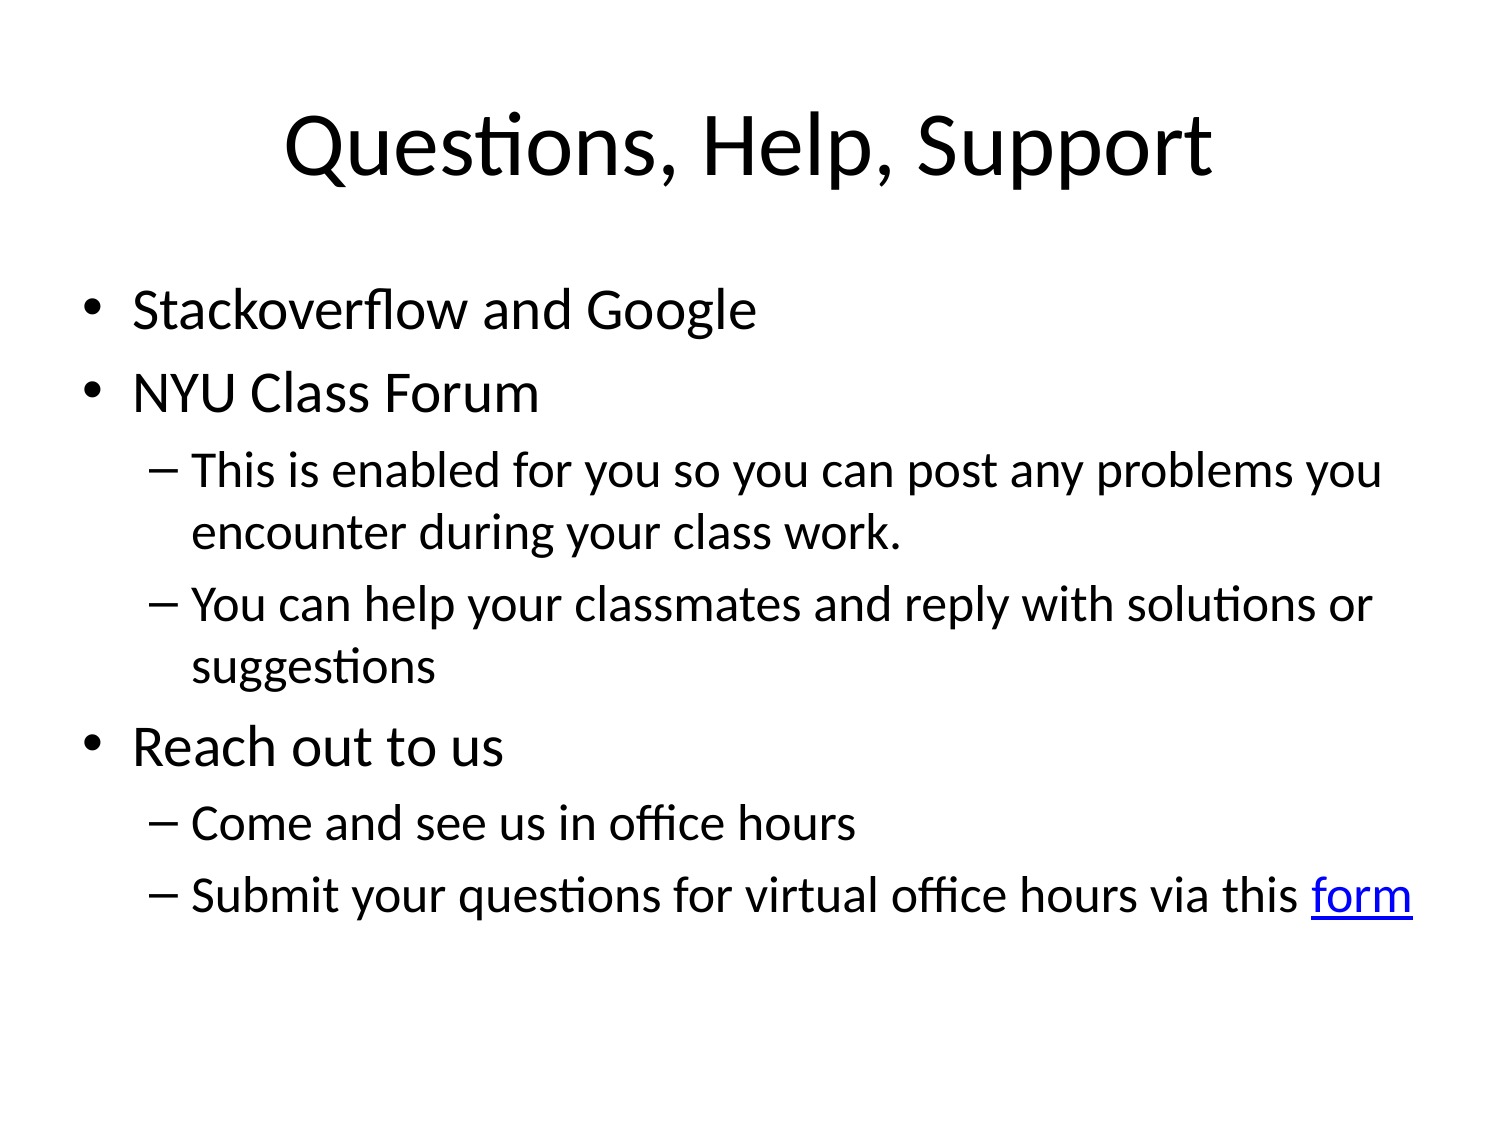

# Questions, Help, Support
Stackoverflow and Google
NYU Class Forum
This is enabled for you so you can post any problems you encounter during your class work.
You can help your classmates and reply with solutions or suggestions
Reach out to us
Come and see us in office hours
Submit your questions for virtual office hours via this form